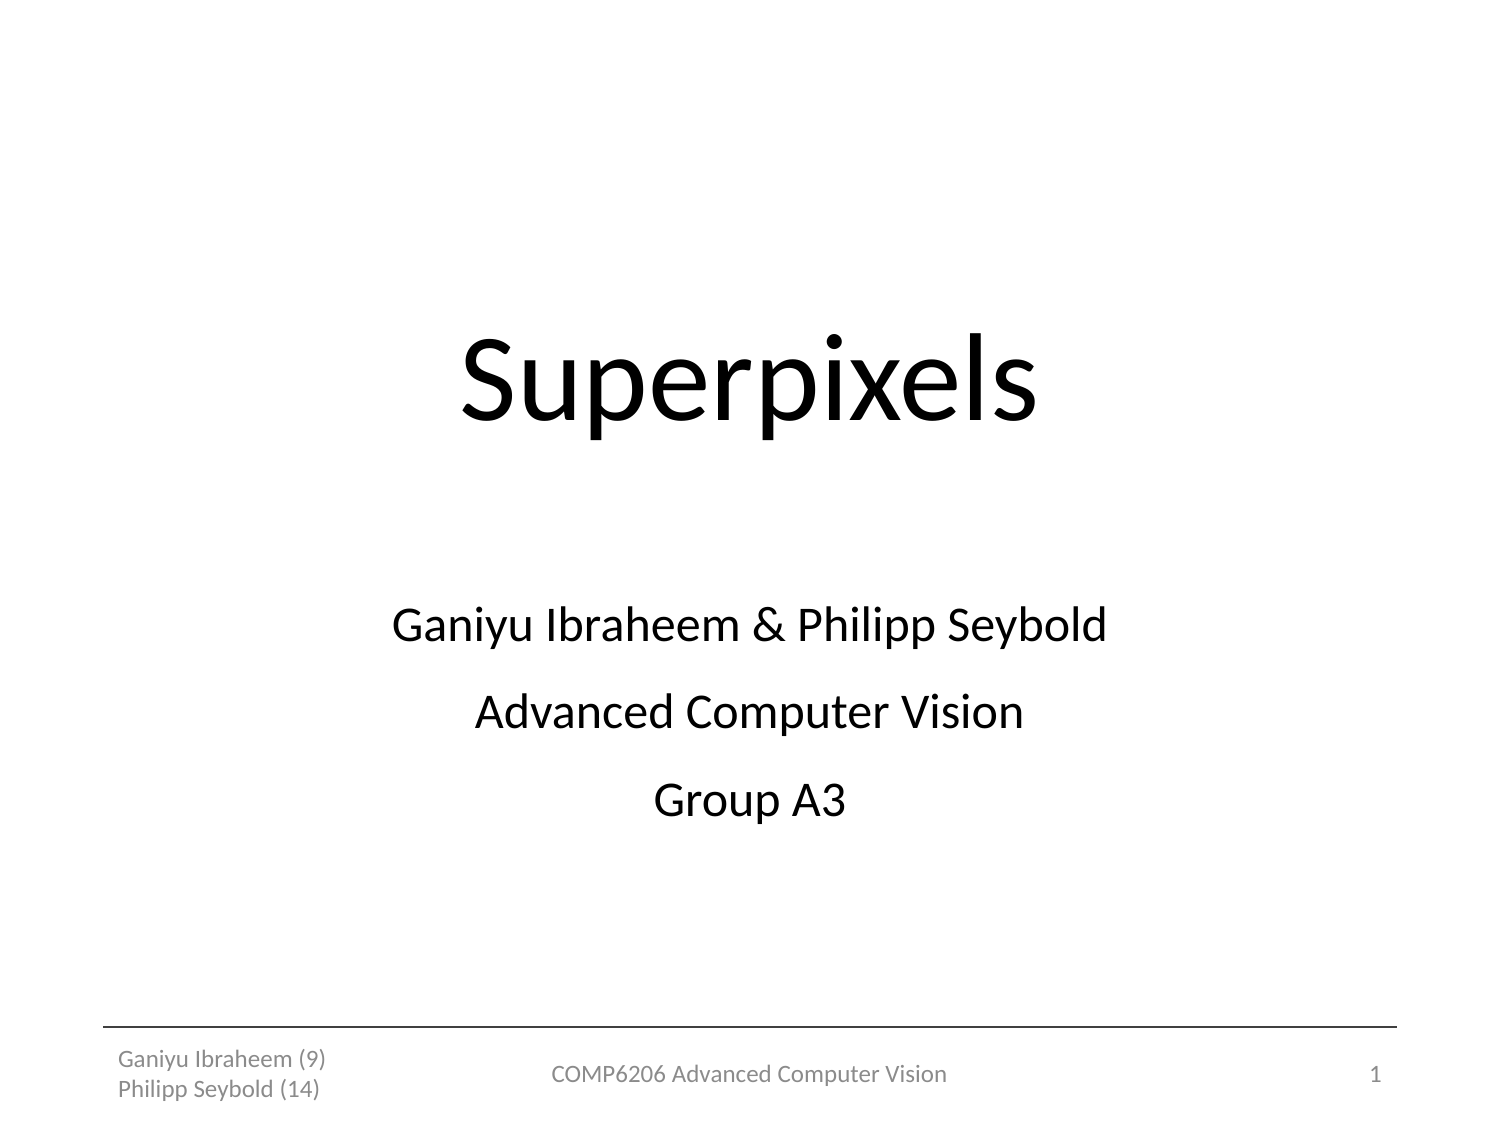

# Superpixels
Ganiyu Ibraheem & Philipp Seybold
Advanced Computer Vision
Group A3
Ganiyu Ibraheem (9)  Philipp Seybold (14)
COMP6206 Advanced Computer Vision
1